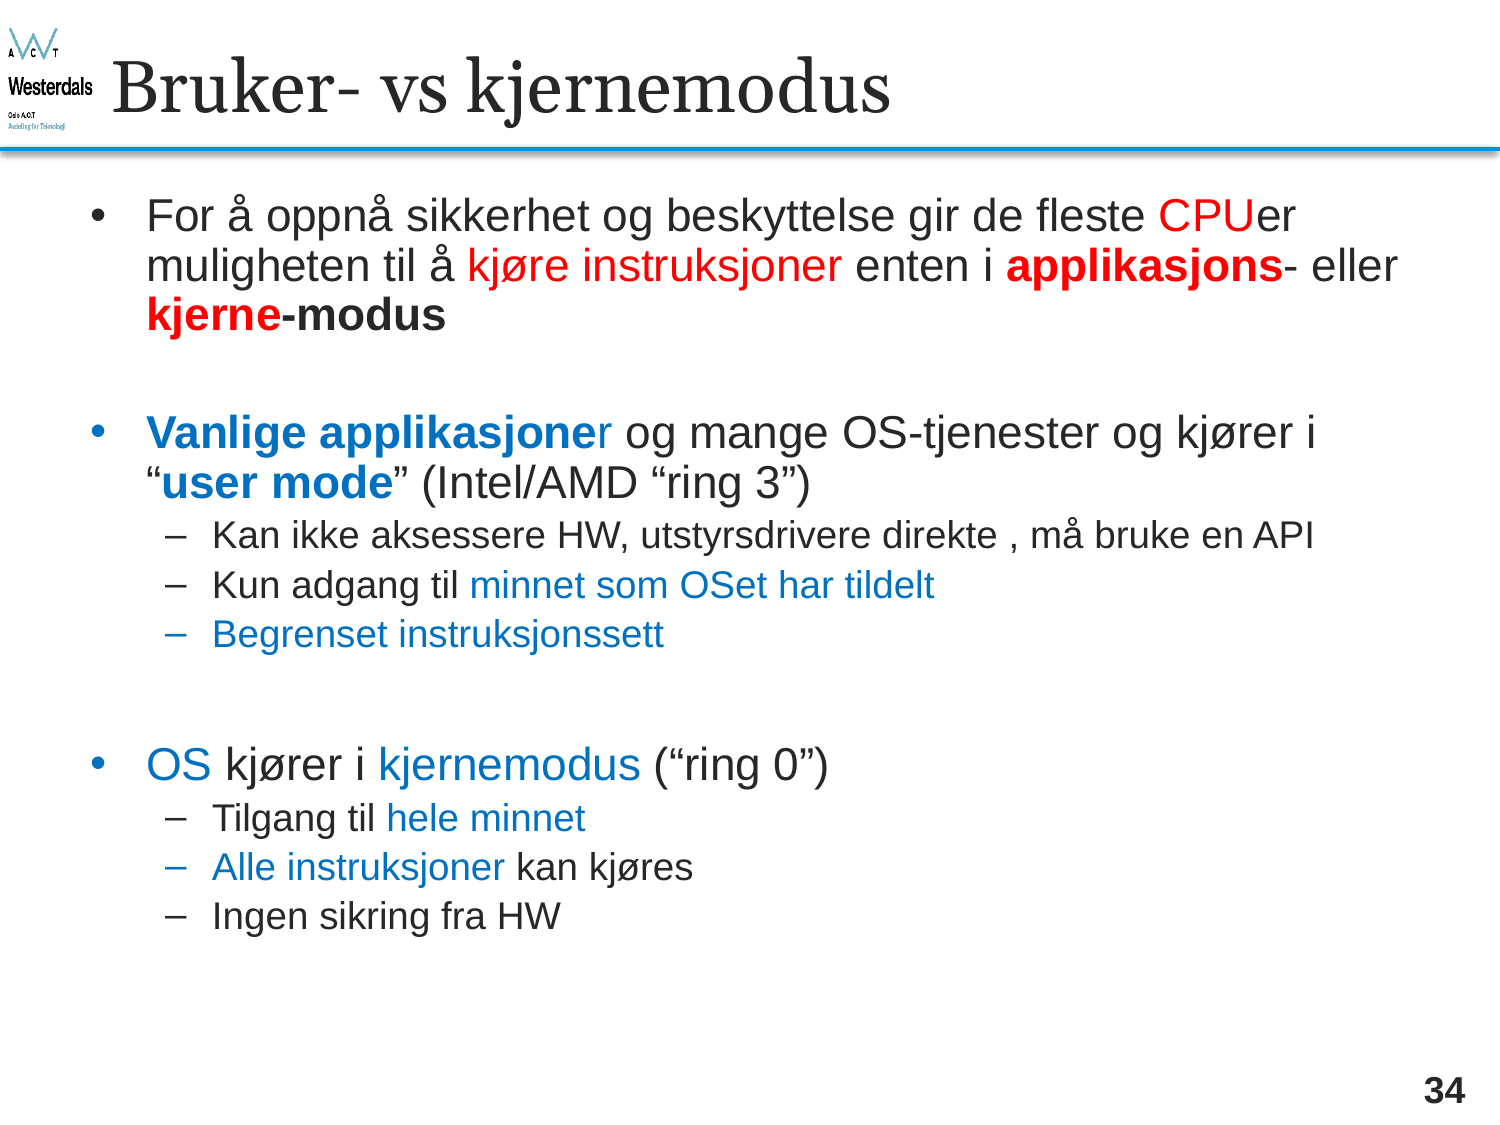

# Bruker- vs kjernemodus
For å oppnå sikkerhet og beskyttelse gir de fleste CPUer muligheten til å kjøre instruksjoner enten i applikasjons- eller kjerne-modus

Vanlige applikasjoner og mange OS-tjenester og kjører i “user mode” (Intel/AMD “ring 3”)
Kan ikke aksessere HW, utstyrsdrivere direkte , må bruke en API
Kun adgang til minnet som OSet har tildelt
Begrenset instruksjonssett

OS kjører i kjernemodus (“ring 0”)
Tilgang til hele minnet
Alle instruksjoner kan kjøres
Ingen sikring fra HW
34